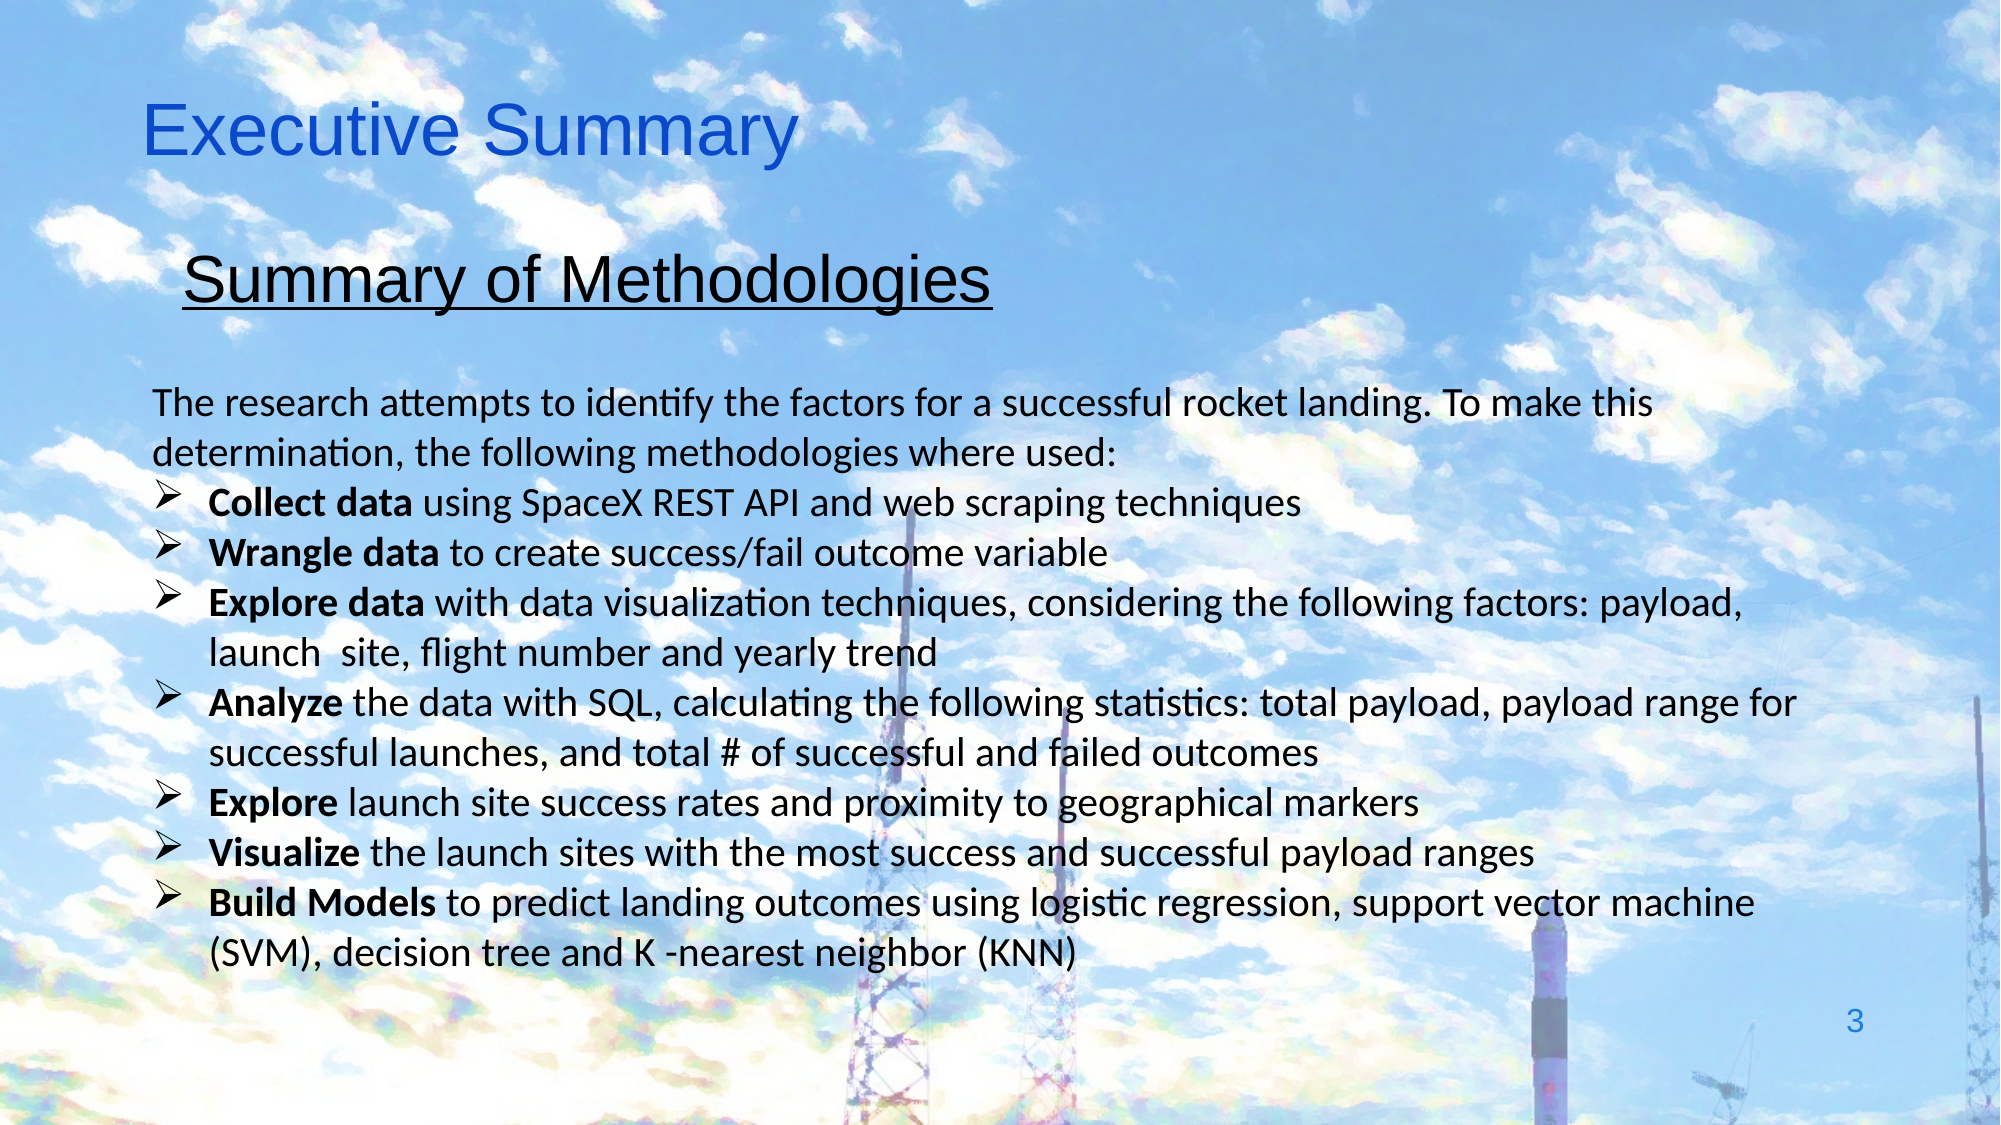

Executive Summary
Summary of Methodologies
The research attempts to identify the factors for a successful rocket landing. To make this determination, the following methodologies where used:
Collect data using SpaceX REST API and web scraping techniques
Wrangle data to create success/fail outcome variable
Explore data with data visualization techniques, considering the following factors: payload, launch  site, flight number and yearly trend
Analyze the data with SQL, calculating the following statistics: total payload, payload range for successful launches, and total # of successful and failed outcomes
Explore launch site success rates and proximity to geographical markers
Visualize the launch sites with the most success and successful payload ranges
Build Models to predict landing outcomes using logistic regression, support vector machine (SVM), decision tree and K -nearest neighbor (KNN)
3